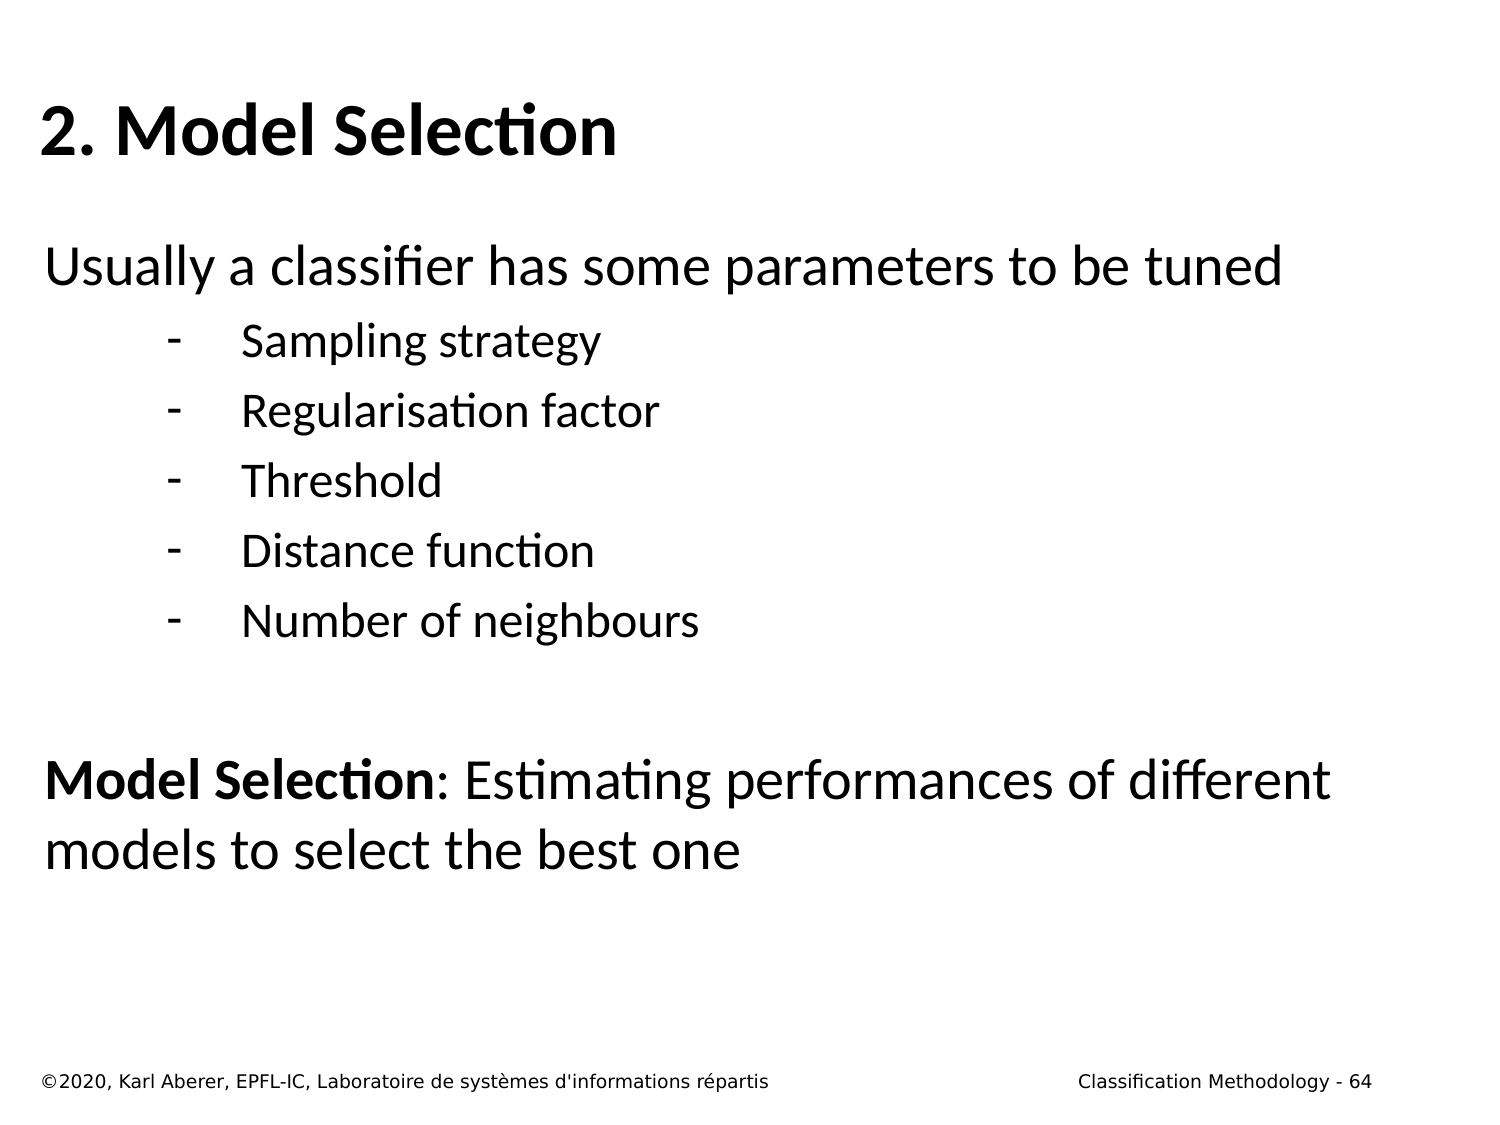

# 2. Model Selection
Usually a classifier has some parameters to be tuned
Sampling strategy
Regularisation factor
Threshold
Distance function
Number of neighbours

Model Selection: Estimating performances of different models to select the best one
©2020, Karl Aberer, EPFL-IC, Laboratoire de systèmes d'informations répartis